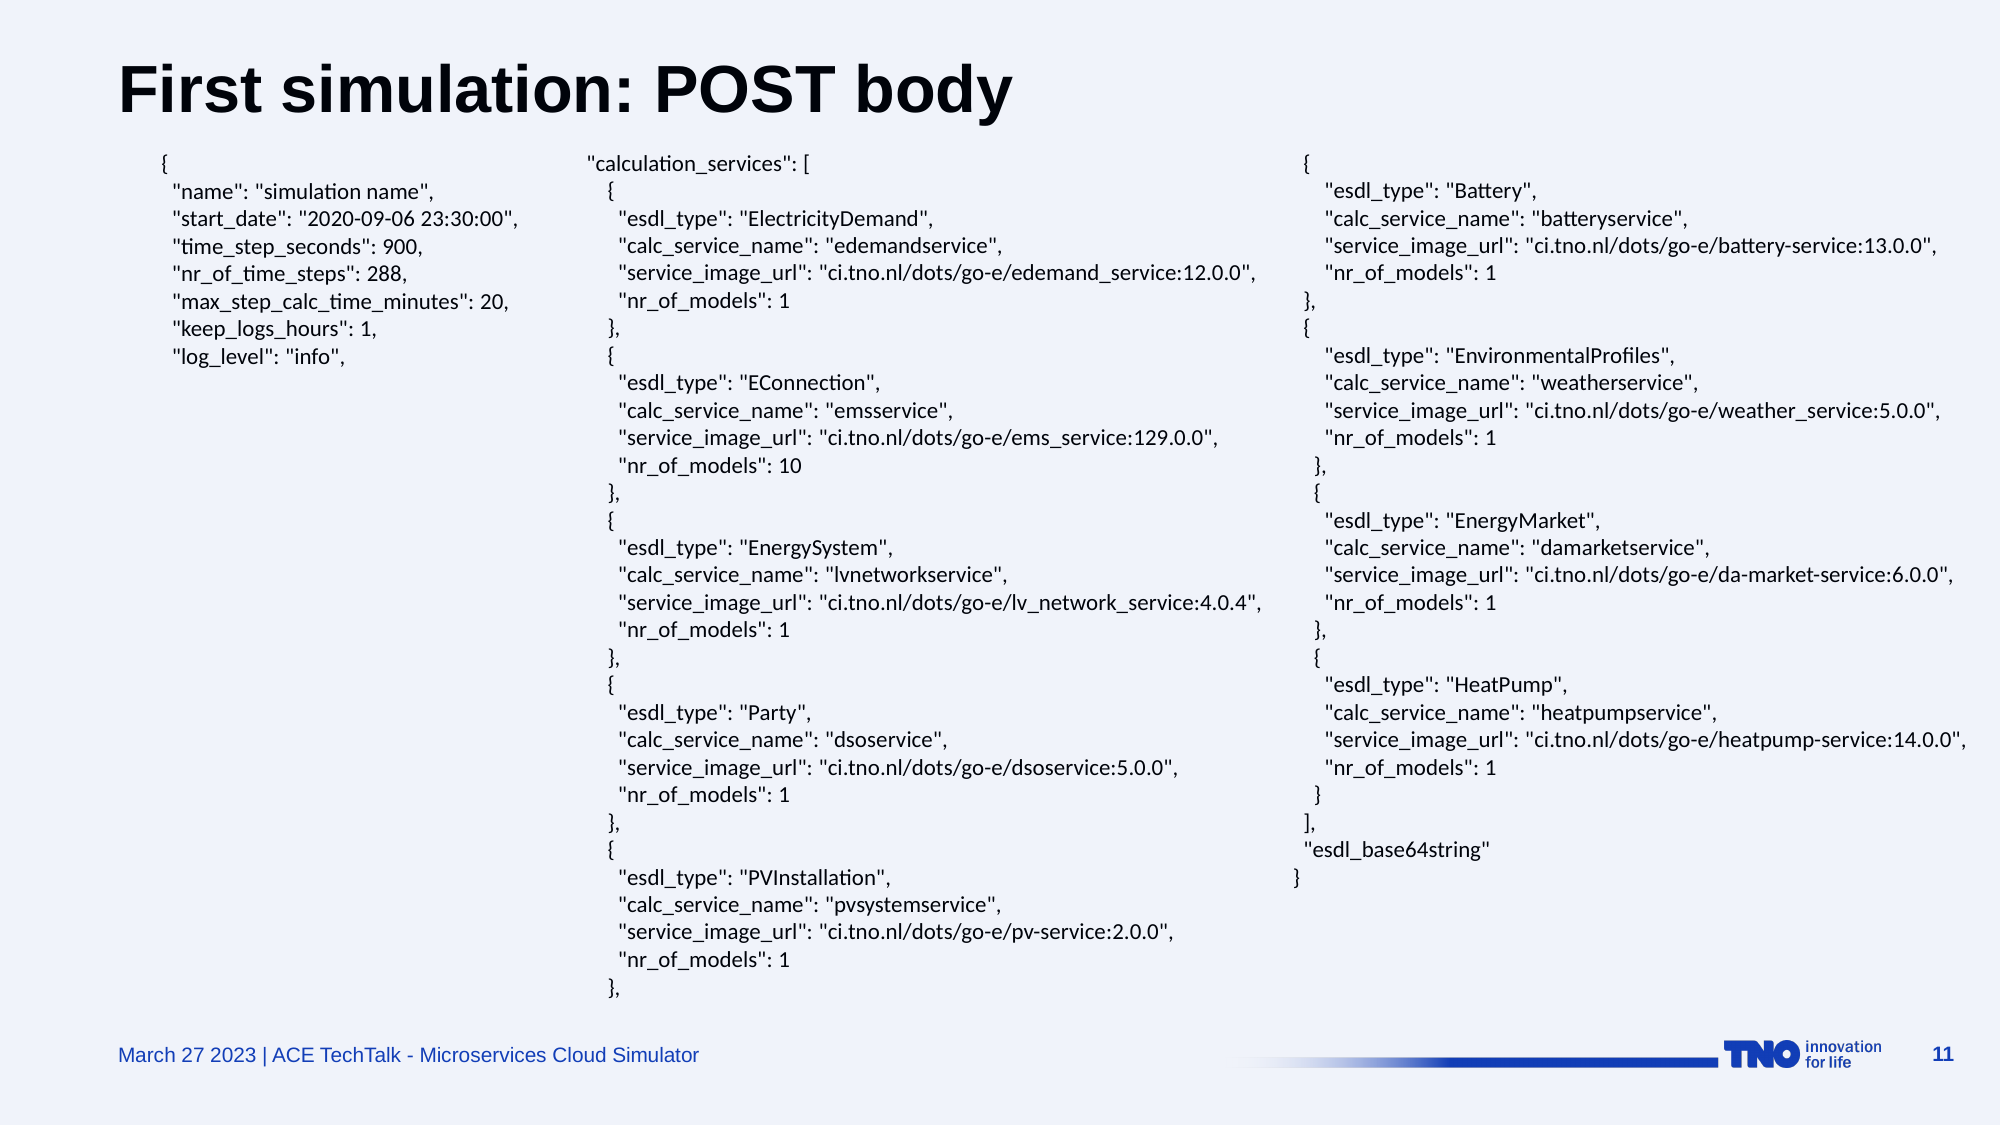

# First simulation: POST body
"calculation_services": [
    {
      "esdl_type": "ElectricityDemand",
      "calc_service_name": "edemandservice",
      "service_image_url": "ci.tno.nl/dots/go-e/edemand_service:12.0.0",
      "nr_of_models": 1
    },
    {
      "esdl_type": "EConnection",
      "calc_service_name": "emsservice",
      "service_image_url": "ci.tno.nl/dots/go-e/ems_service:129.0.0",
      "nr_of_models": 10
    },
    {
      "esdl_type": "EnergySystem",
      "calc_service_name": "lvnetworkservice",
      "service_image_url": "ci.tno.nl/dots/go-e/lv_network_service:4.0.4",
      "nr_of_models": 1
    },
    {
      "esdl_type": "Party",
      "calc_service_name": "dsoservice",
      "service_image_url": "ci.tno.nl/dots/go-e/dsoservice:5.0.0",
      "nr_of_models": 1
    },
    {
      "esdl_type": "PVInstallation",
      "calc_service_name": "pvsystemservice",
      "service_image_url": "ci.tno.nl/dots/go-e/pv-service:2.0.0",
      "nr_of_models": 1
    },
  {
      "esdl_type": "Battery",
      "calc_service_name": "batteryservice",
      "service_image_url": "ci.tno.nl/dots/go-e/battery-service:13.0.0",
      "nr_of_models": 1
  },
  {
      "esdl_type": "EnvironmentalProfiles",
      "calc_service_name": "weatherservice",
      "service_image_url": "ci.tno.nl/dots/go-e/weather_service:5.0.0",
      "nr_of_models": 1
    },
    {
      "esdl_type": "EnergyMarket",
      "calc_service_name": "damarketservice",
      "service_image_url": "ci.tno.nl/dots/go-e/da-market-service:6.0.0",
      "nr_of_models": 1
    },
    {
      "esdl_type": "HeatPump",
      "calc_service_name": "heatpumpservice",
      "service_image_url": "ci.tno.nl/dots/go-e/heatpump-service:14.0.0",
      "nr_of_models": 1
    }
  ],
  "esdl_base64string"
}
{
  "name": "simulation name",
  "start_date": "2020-09-06 23:30:00",
  "time_step_seconds": 900,
  "nr_of_time_steps": 288,
  "max_step_calc_time_minutes": 20,
  "keep_logs_hours": 1,
  "log_level": "info",

March 27 2023 | ACE TechTalk - Microservices Cloud Simulator
11